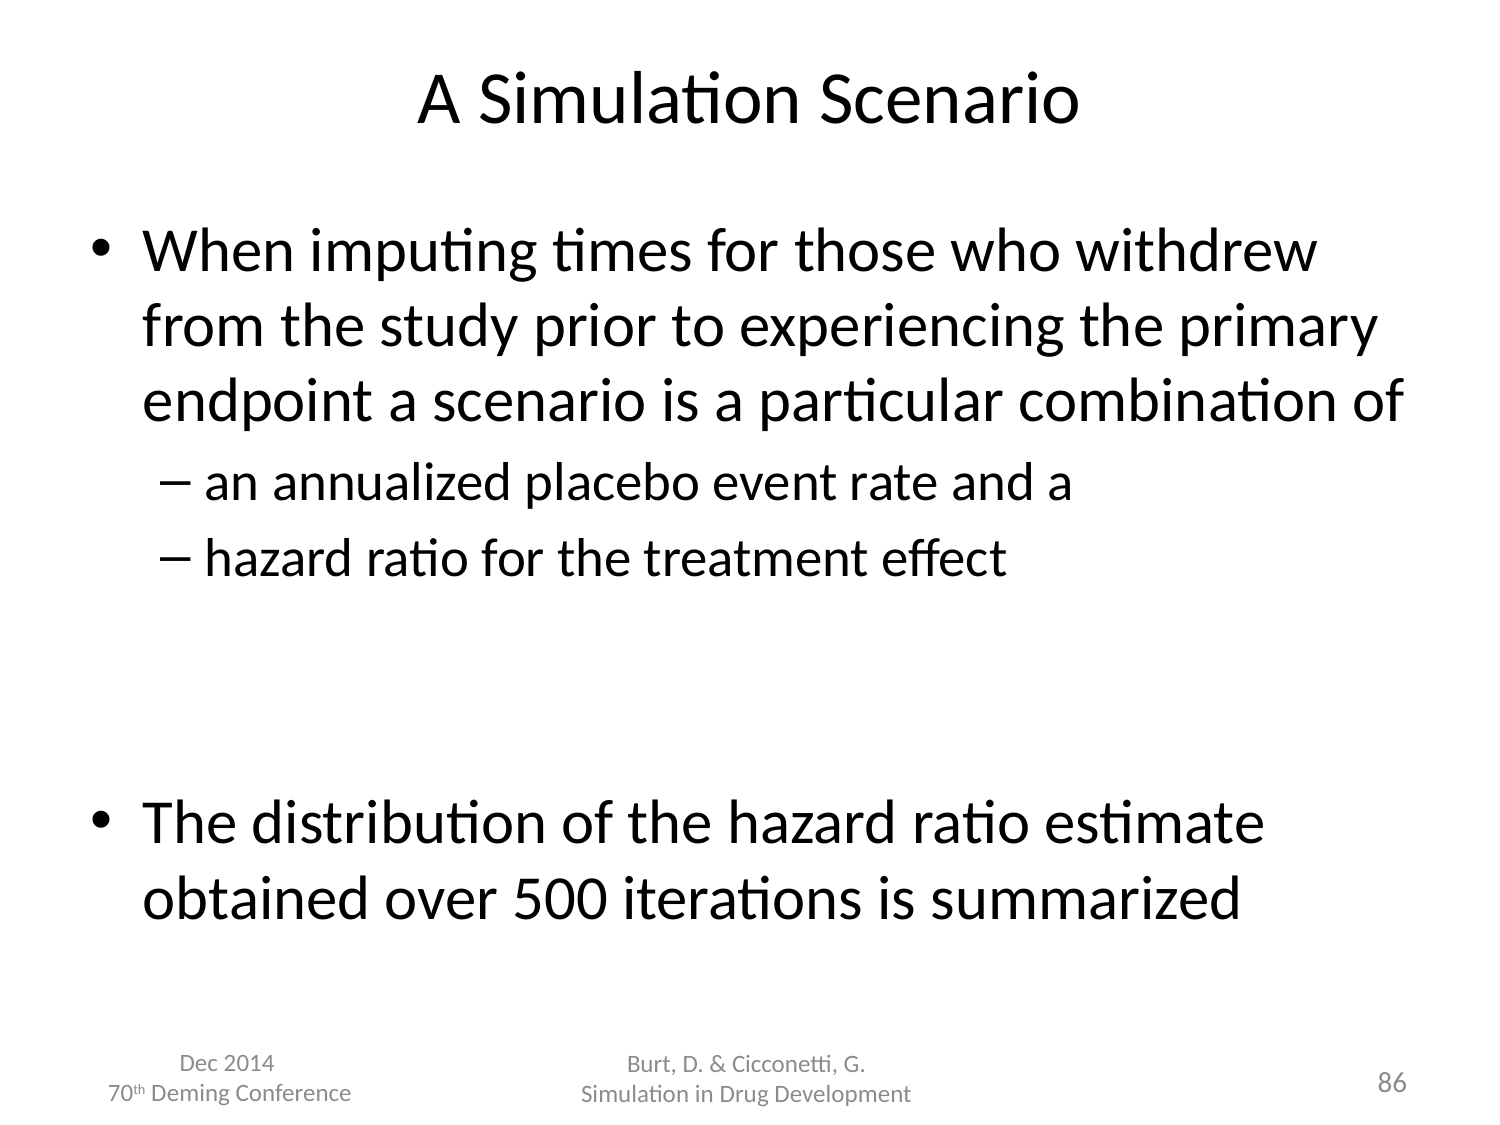

# A Simulation Scenario
When imputing times for those who withdrew from the study prior to experiencing the primary endpoint a scenario is a particular combination of
an annualized placebo event rate and a
hazard ratio for the treatment effect

The distribution of the hazard ratio estimate obtained over 500 iterations is summarized